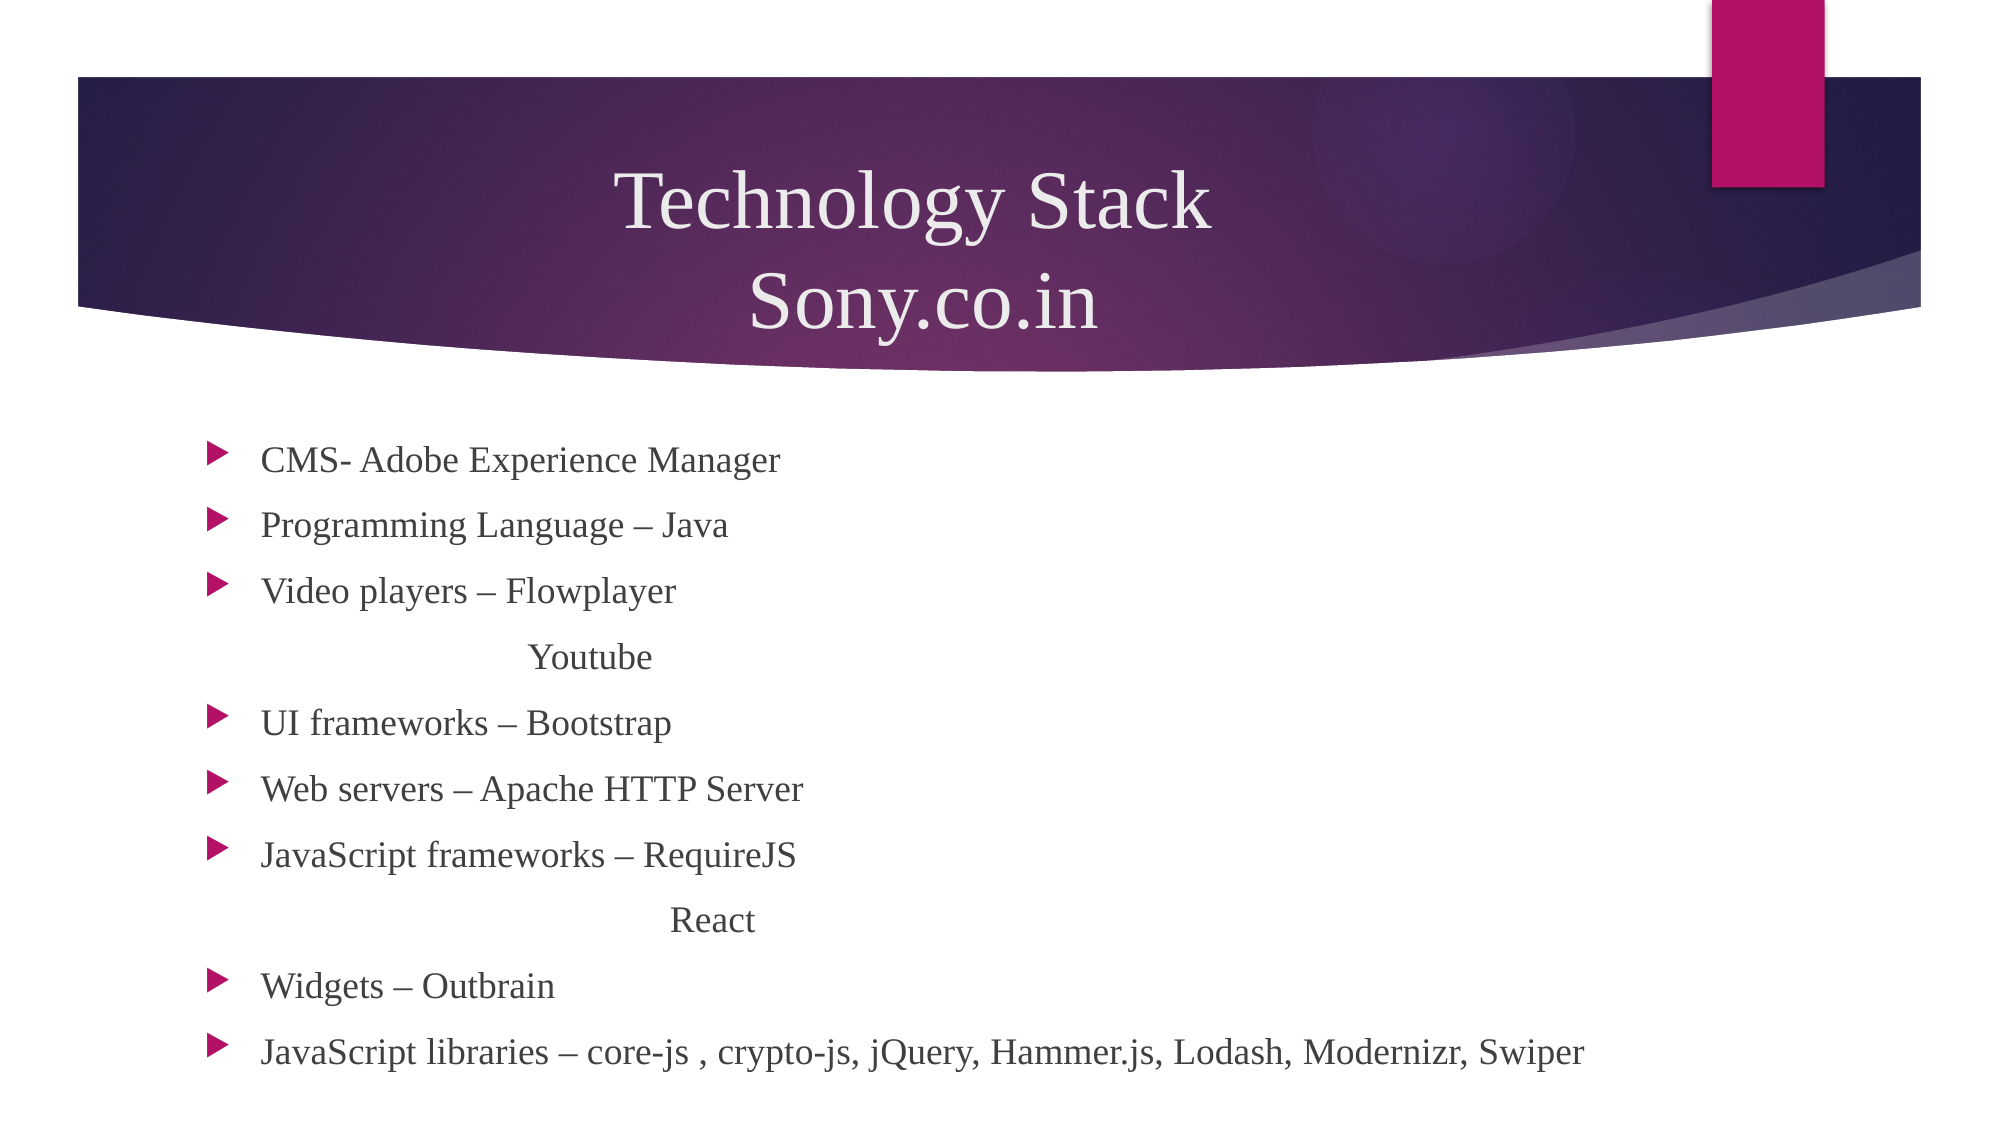

# Technology Stack Sony.co.in
CMS- Adobe Experience Manager
Programming Language – Java
Video players – Flowplayer
                                  Youtube
UI frameworks – Bootstrap
Web servers – Apache HTTP Server
JavaScript frameworks – RequireJS
                                                 React
Widgets – Outbrain
JavaScript libraries – core-js , crypto-js, jQuery, Hammer.js, Lodash, Modernizr, Swiper